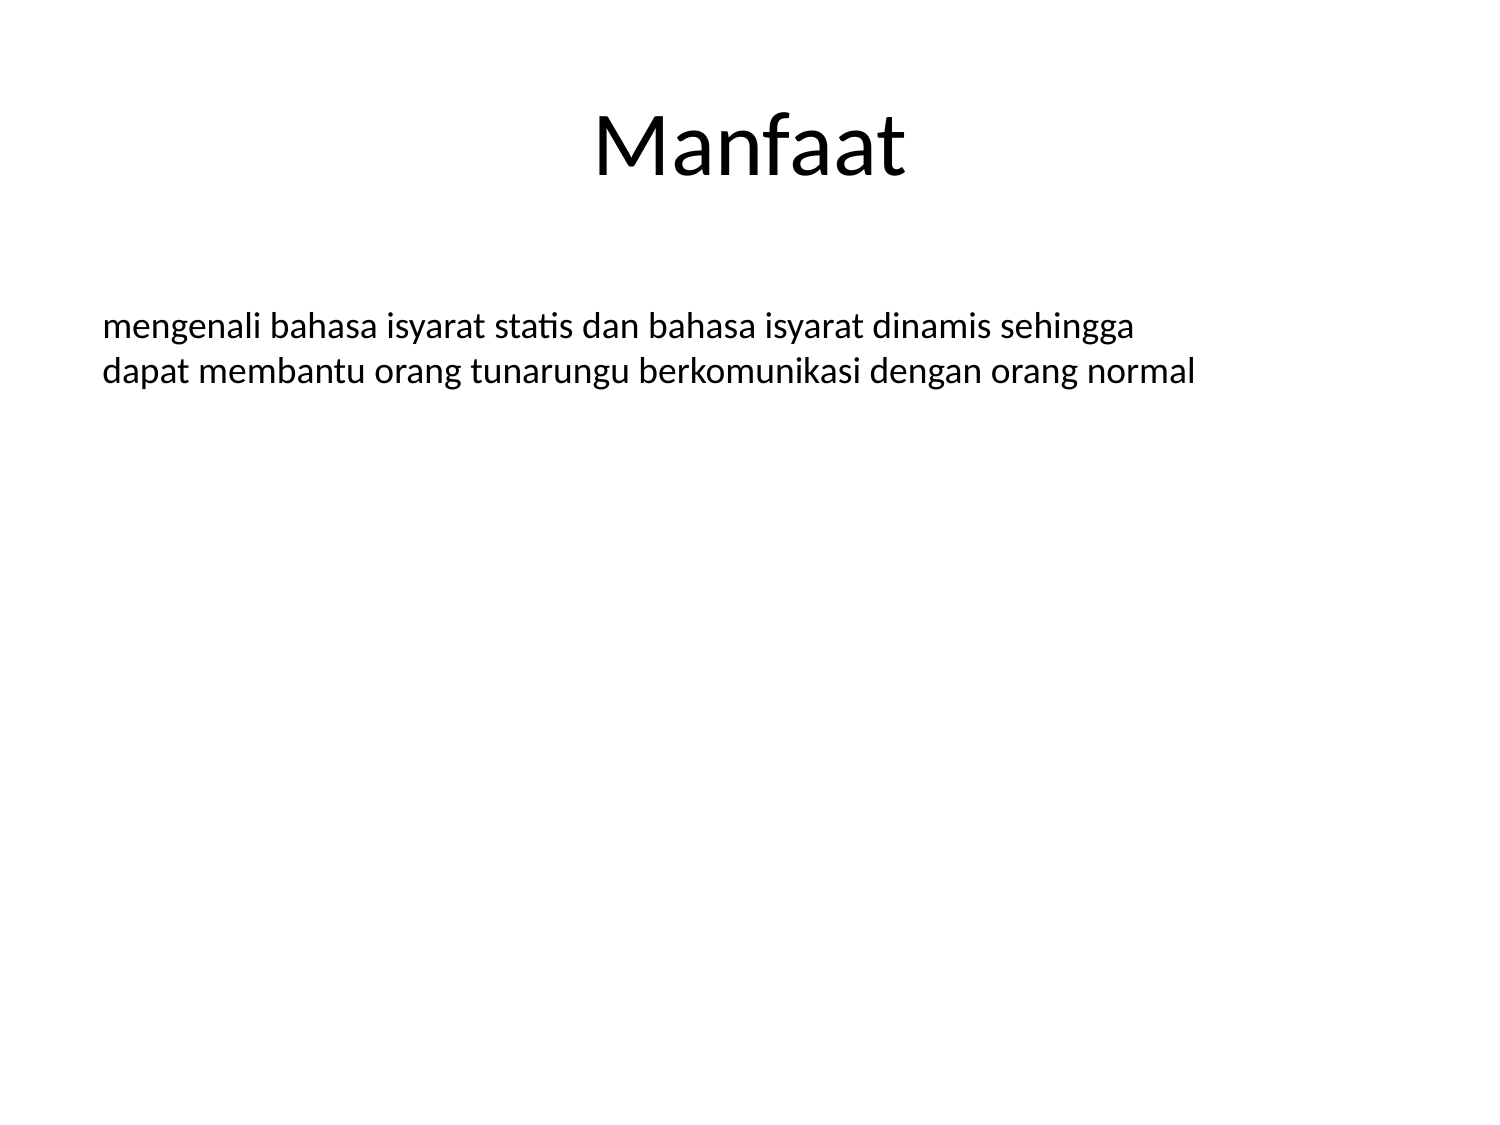

# Manfaat
mengenali bahasa isyarat statis dan bahasa isyarat dinamis sehingga dapat membantu orang tunarungu berkomunikasi dengan orang normal